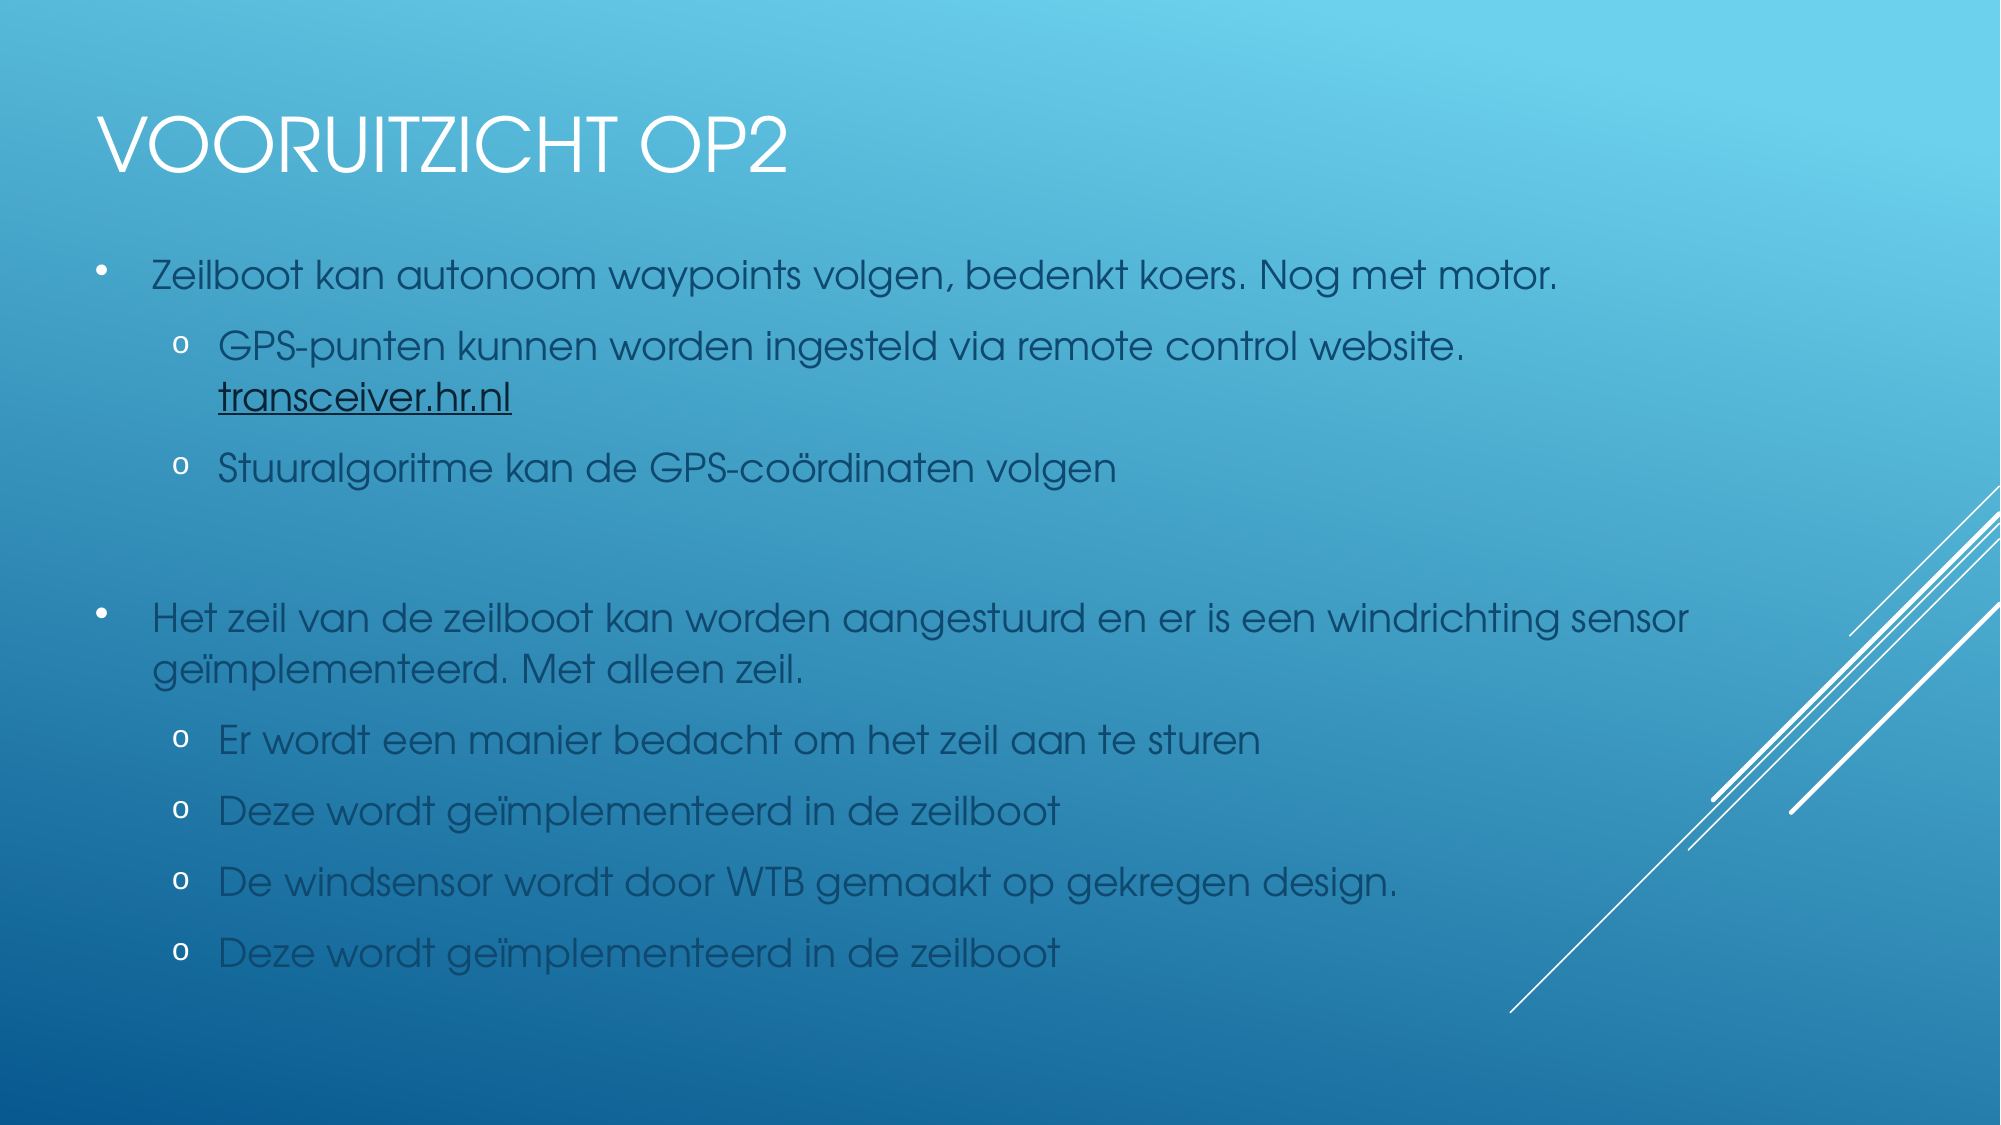

# Vooruitzicht OP2
Zeilboot kan autonoom waypoints volgen, bedenkt koers. Nog met motor.
GPS-punten kunnen worden ingesteld via remote control website. transceiver.hr.nl
Stuuralgoritme kan de GPS-coördinaten volgen

Het zeil van de zeilboot kan worden aangestuurd en er is een windrichting sensor geïmplementeerd. Met alleen zeil.
Er wordt een manier bedacht om het zeil aan te sturen
Deze wordt geïmplementeerd in de zeilboot
De windsensor wordt door WTB gemaakt op gekregen design.
Deze wordt geïmplementeerd in de zeilboot